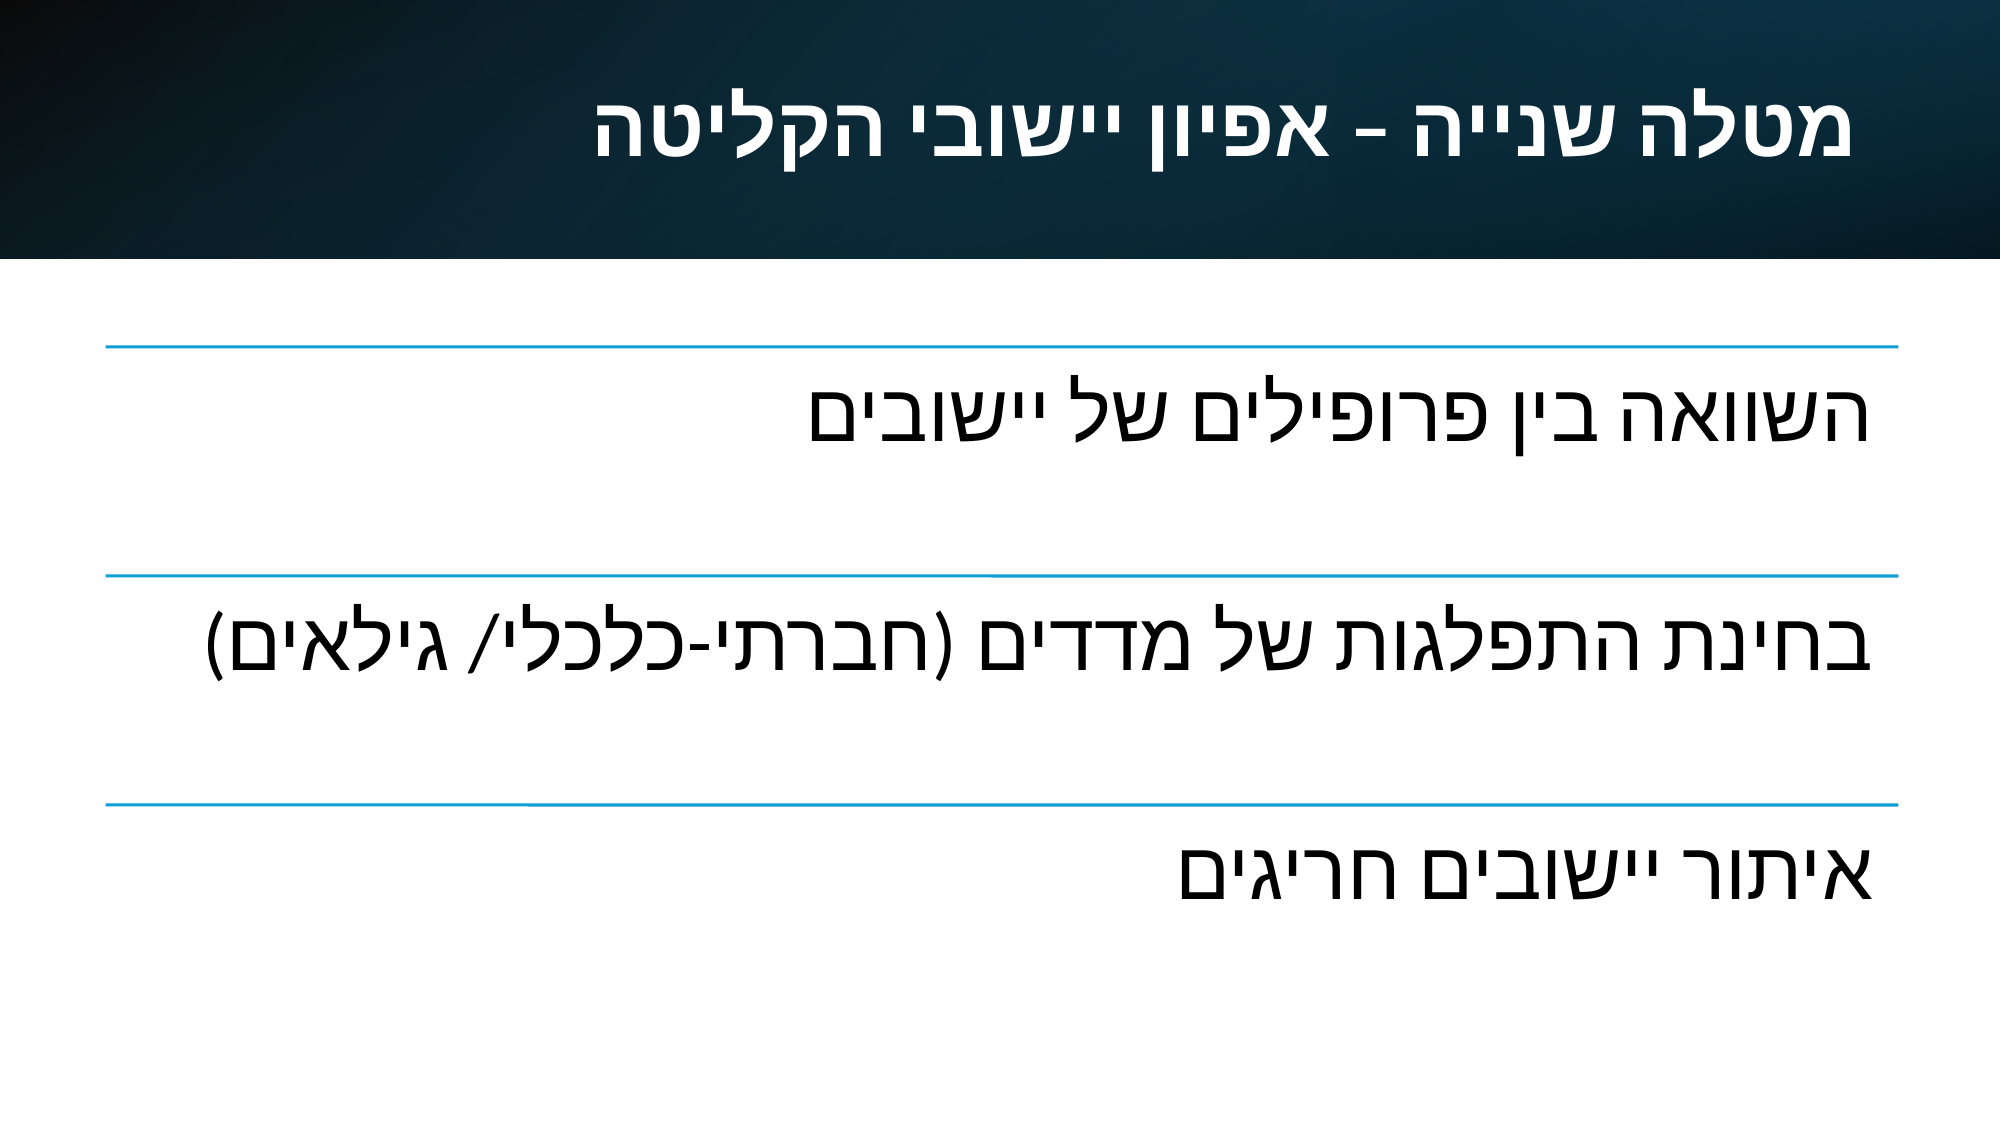

# מטלה שנייה – אפיון יישובי הקליטה
השוואה בין פרופילים של יישובים
בחינת התפלגות של מדדים (חברתי-כלכלי/ גילאים)
איתור יישובים חריגים